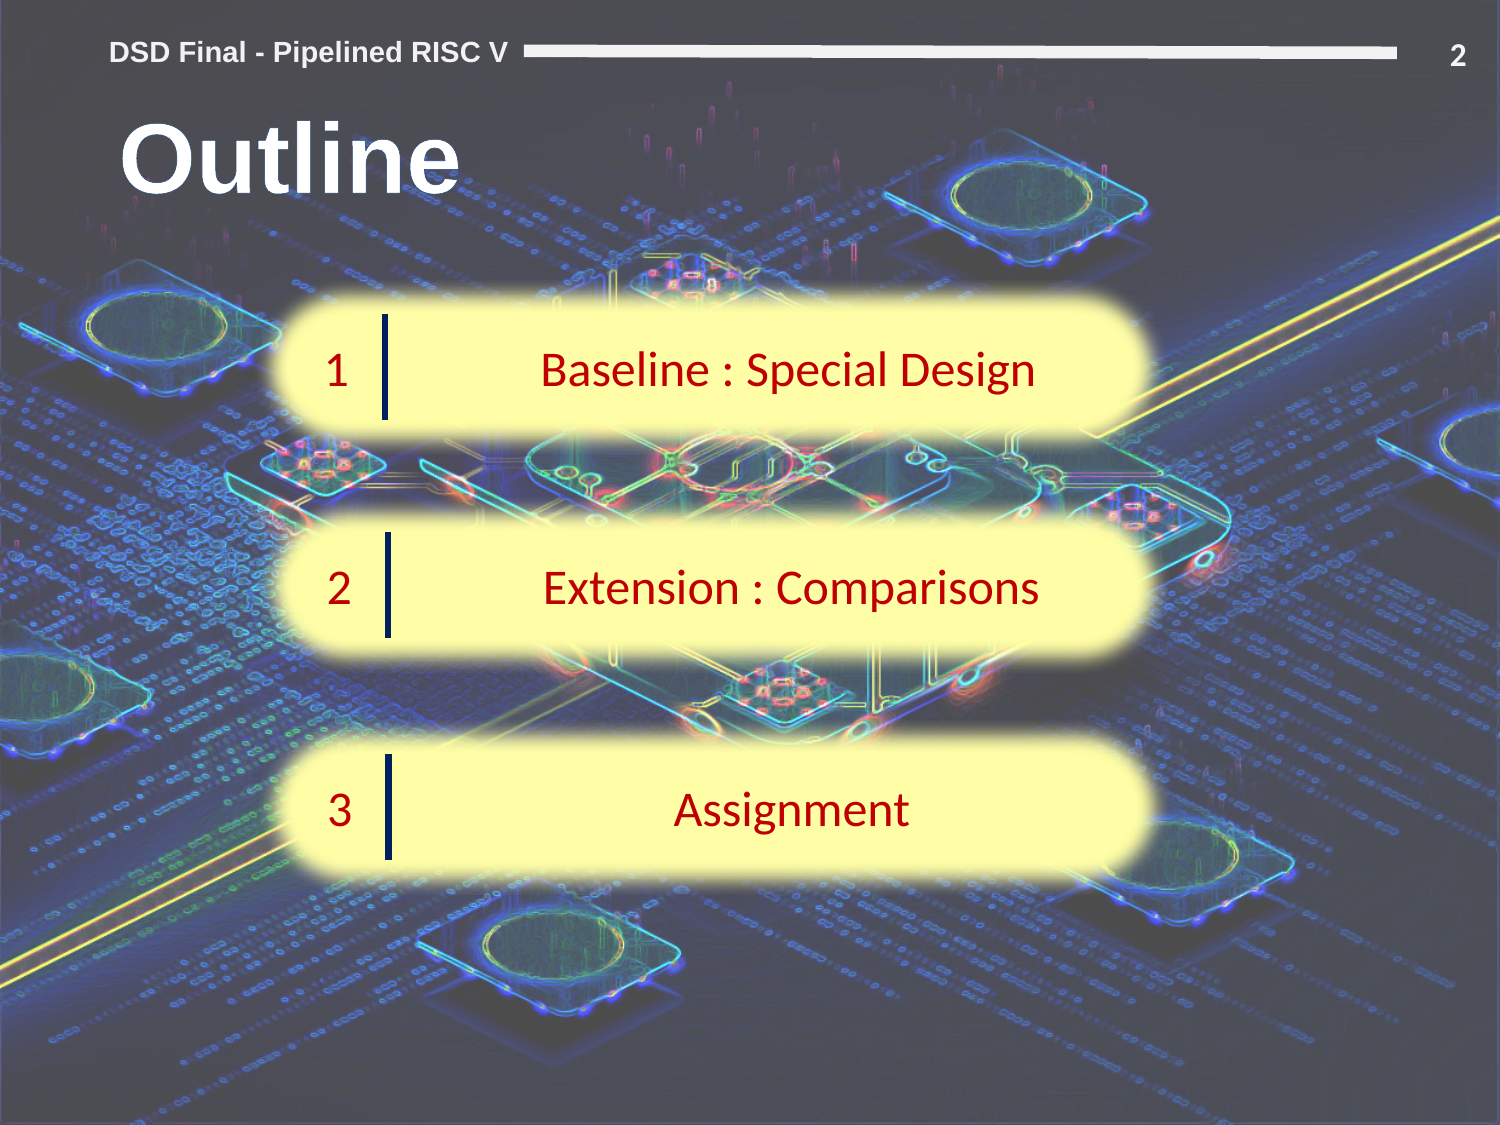

2
# Outline

Baseline : Special Design
1

Extension : Comparisons
2

Assignment
3